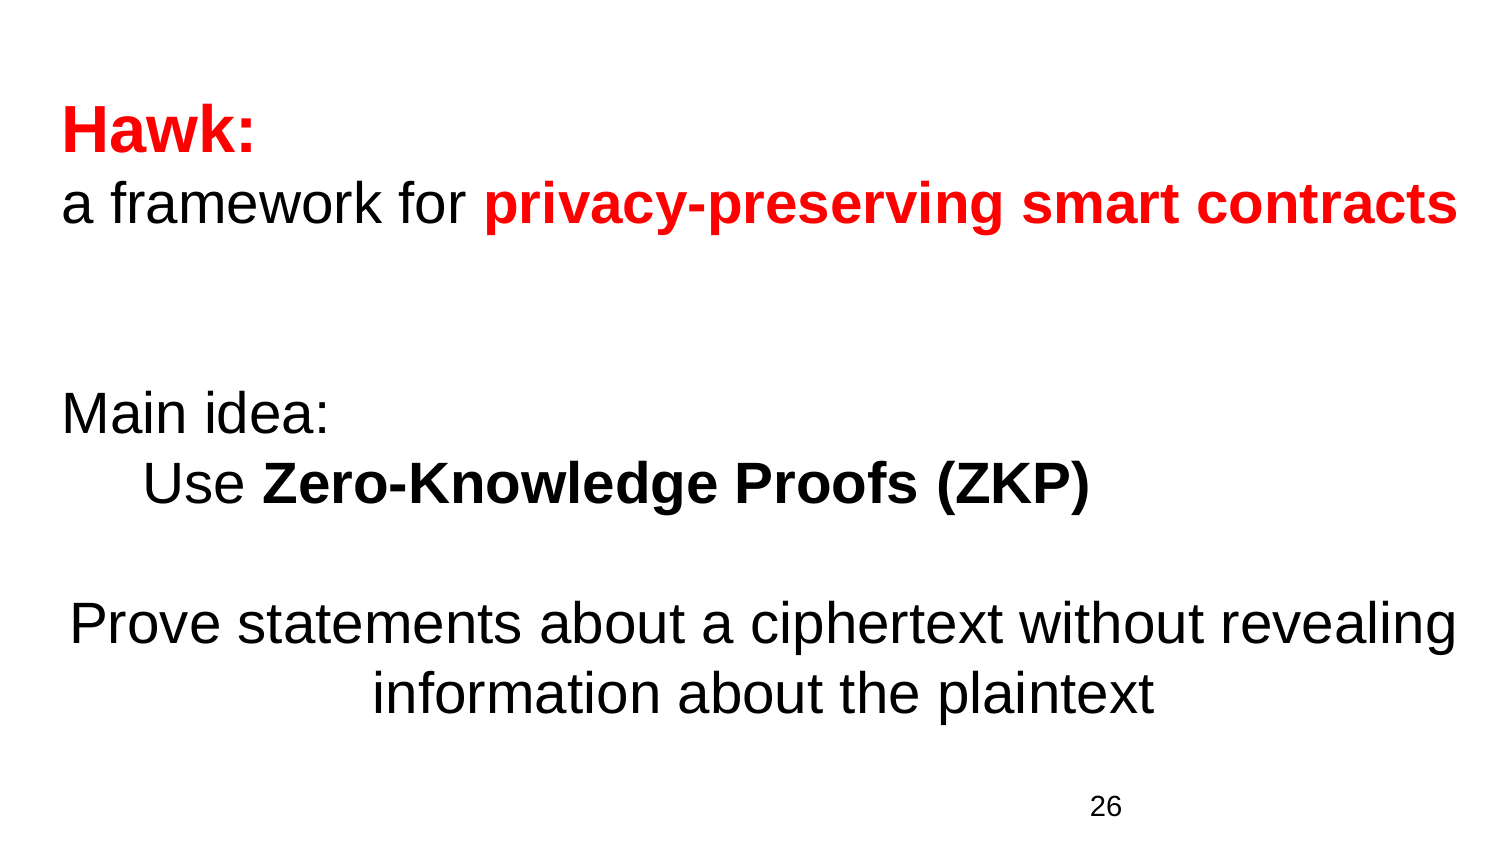

Hawk:
a framework for privacy-preserving smart contracts

Main idea:
     Use Zero-Knowledge Proofs (ZKP)

Prove statements about a ciphertext without revealing information about the plaintext

26